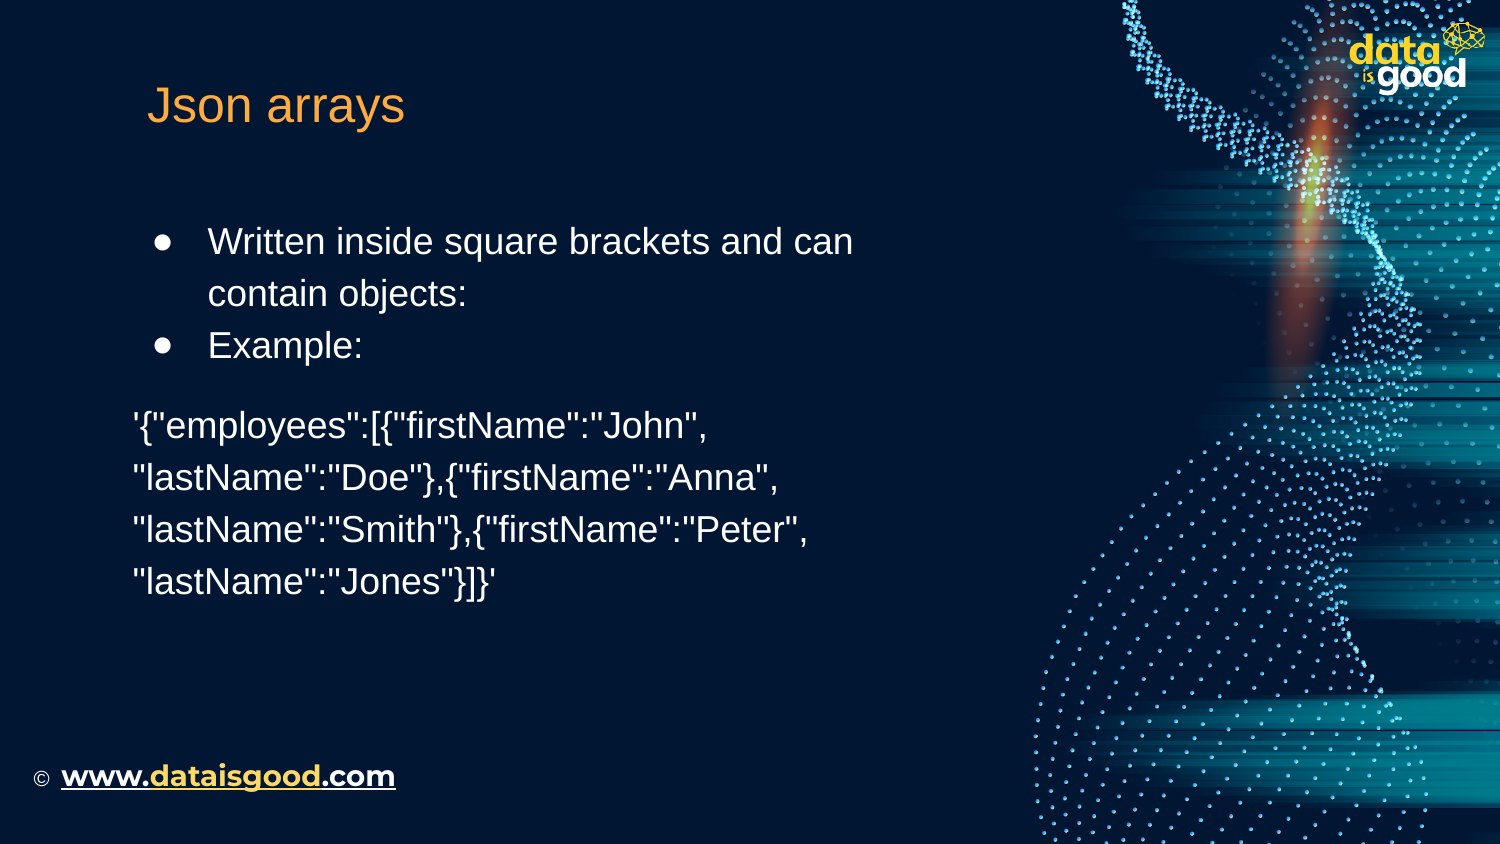

# Json arrays
Written inside square brackets and can contain objects:
Example:
'{"employees":[{"firstName":"John", "lastName":"Doe"},{"firstName":"Anna", "lastName":"Smith"},{"firstName":"Peter", "lastName":"Jones"}]}'